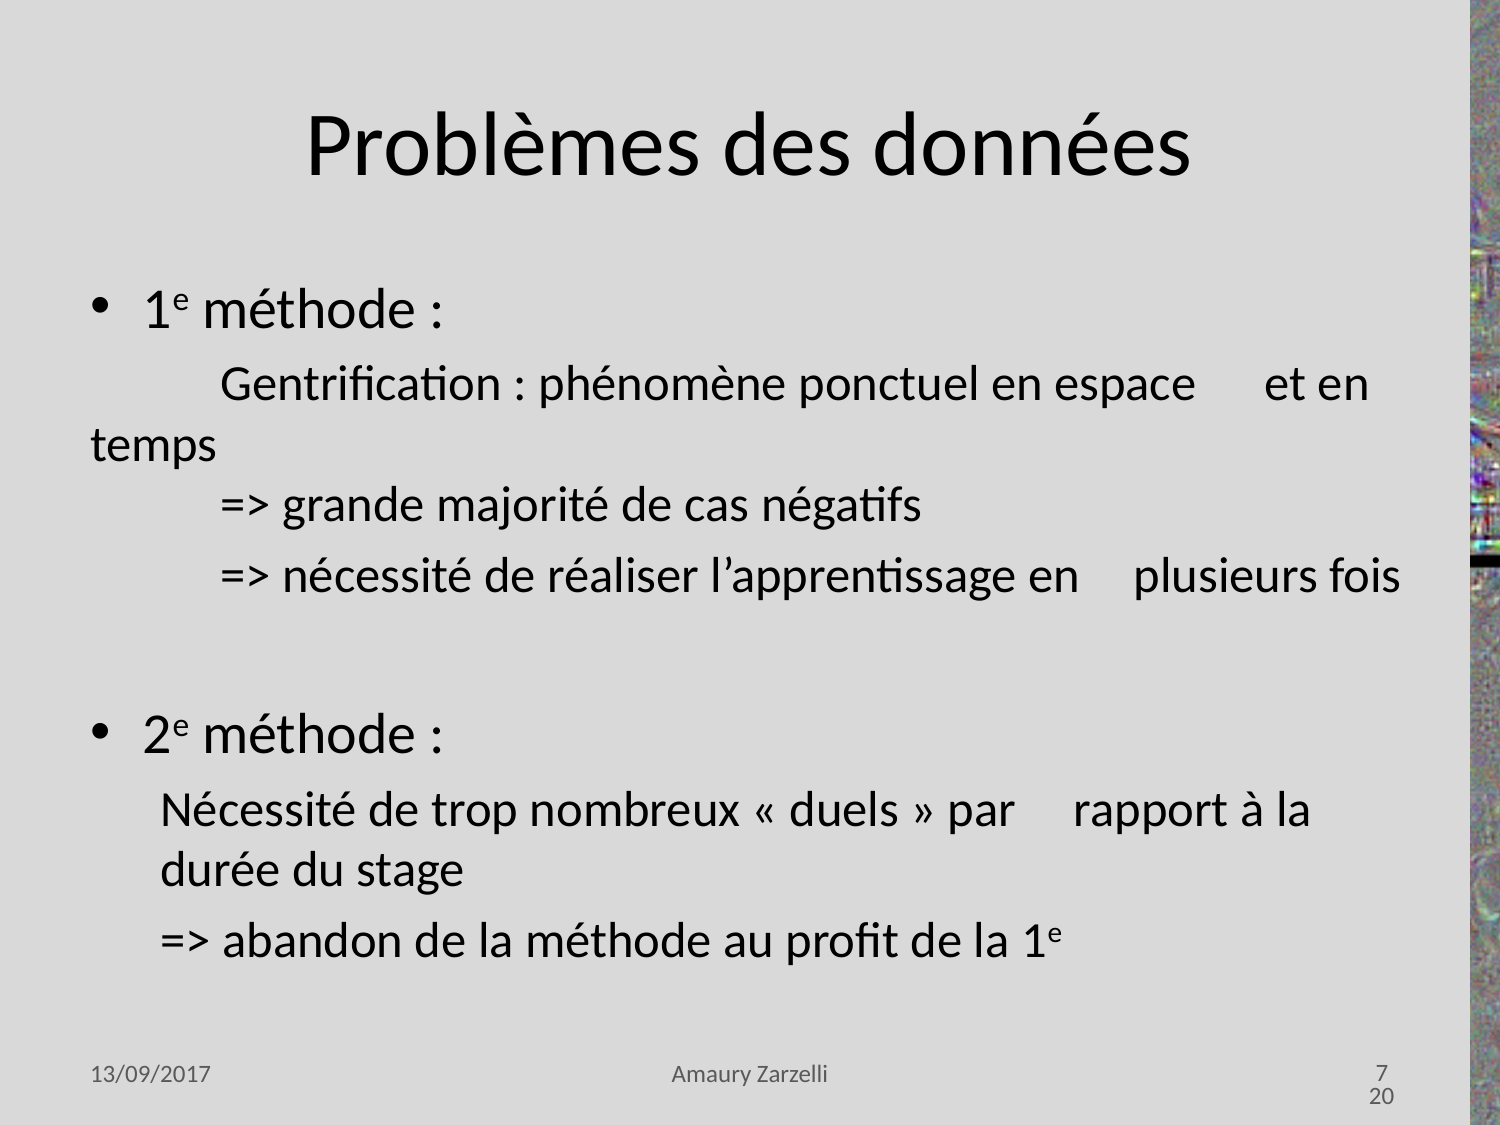

# Problèmes des données
1e méthode :
	Gentrification : phénomène ponctuel en espace 	et en temps
		=> grande majorité de cas négatifs
		=> nécessité de réaliser l’apprentissage en 		plusieurs fois

2e méthode :
	Nécessité de trop nombreux « duels » par 	rapport à la durée du stage
		=> abandon de la méthode au profit de la 1e

7
13/09/2017
Amaury Zarzelli